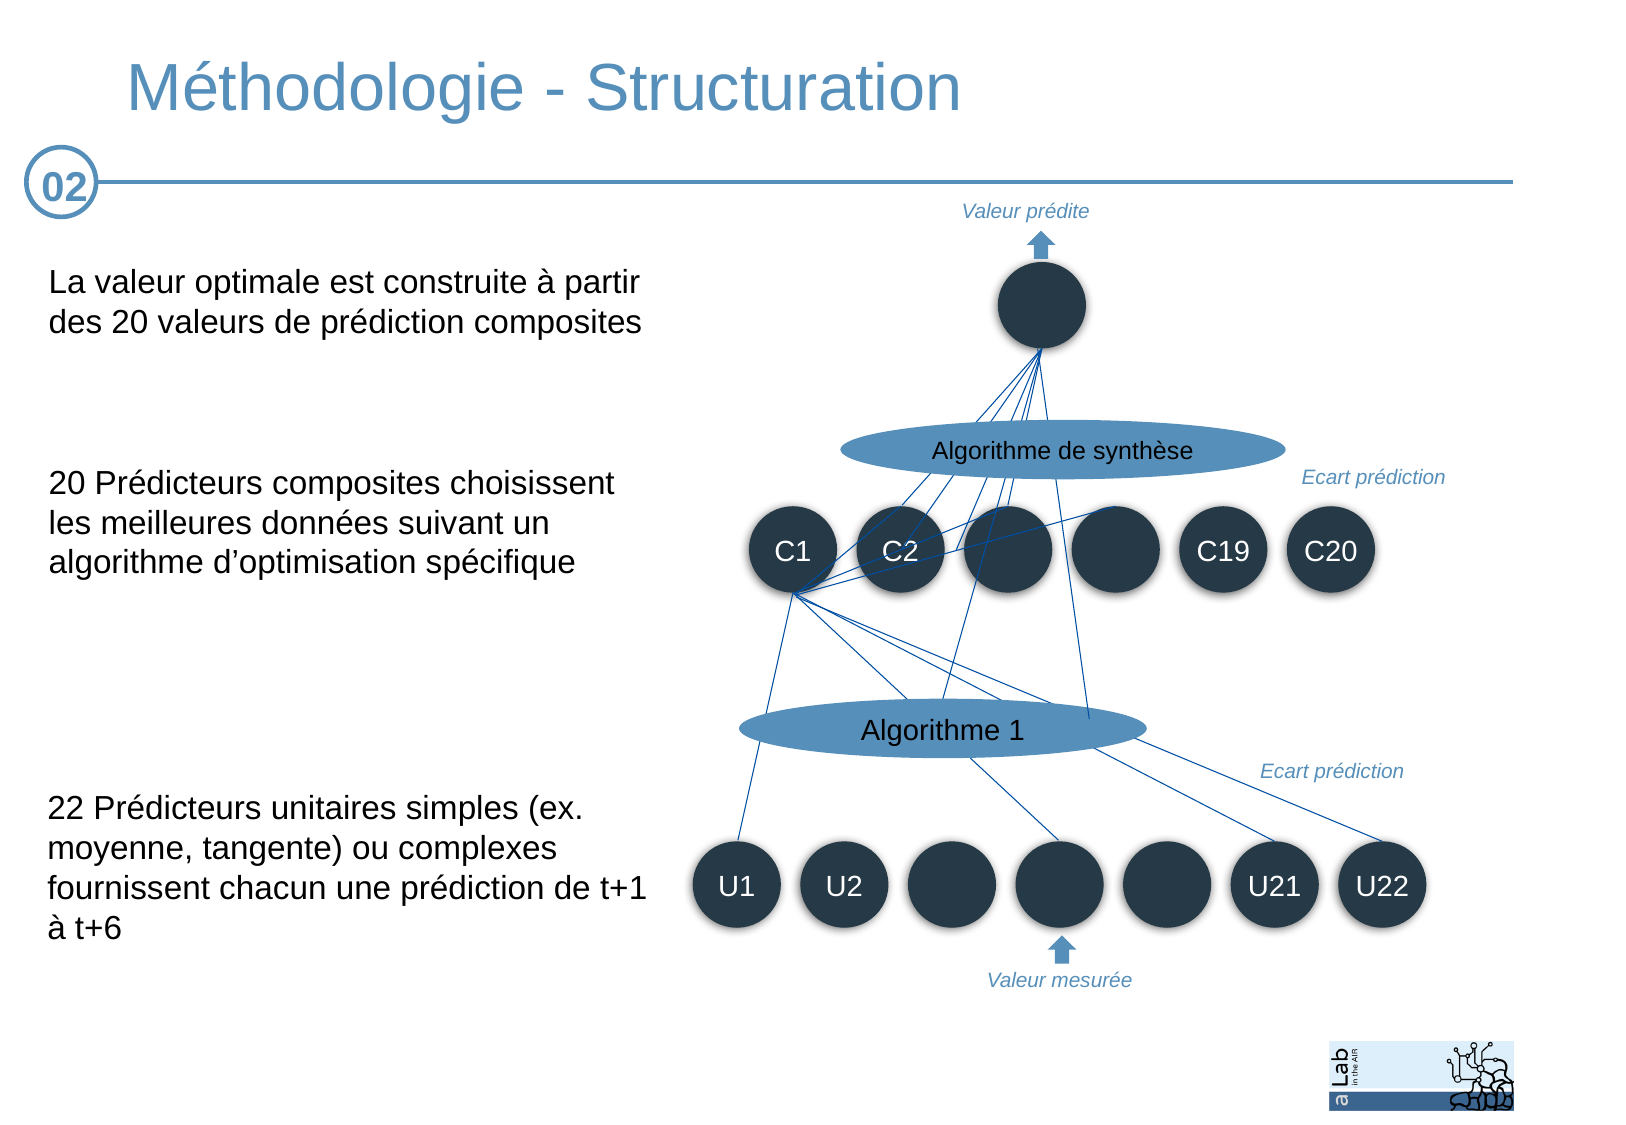

# Méthodologie - Structuration
02
Valeur prédite

Algorithme de synthèse
Ecart prédiction
C1
C2

C19
C20
Algorithme 1
Ecart prédiction
U1
U2

U21
U22

Valeur mesurée
La valeur optimale est construite à partir des 20 valeurs de prédiction composites
20 Prédicteurs composites choisissent les meilleures données suivant un algorithme d’optimisation spécifique
22 Prédicteurs unitaires simples (ex. moyenne, tangente) ou complexes fournissent chacun une prédiction de t+1 à t+6